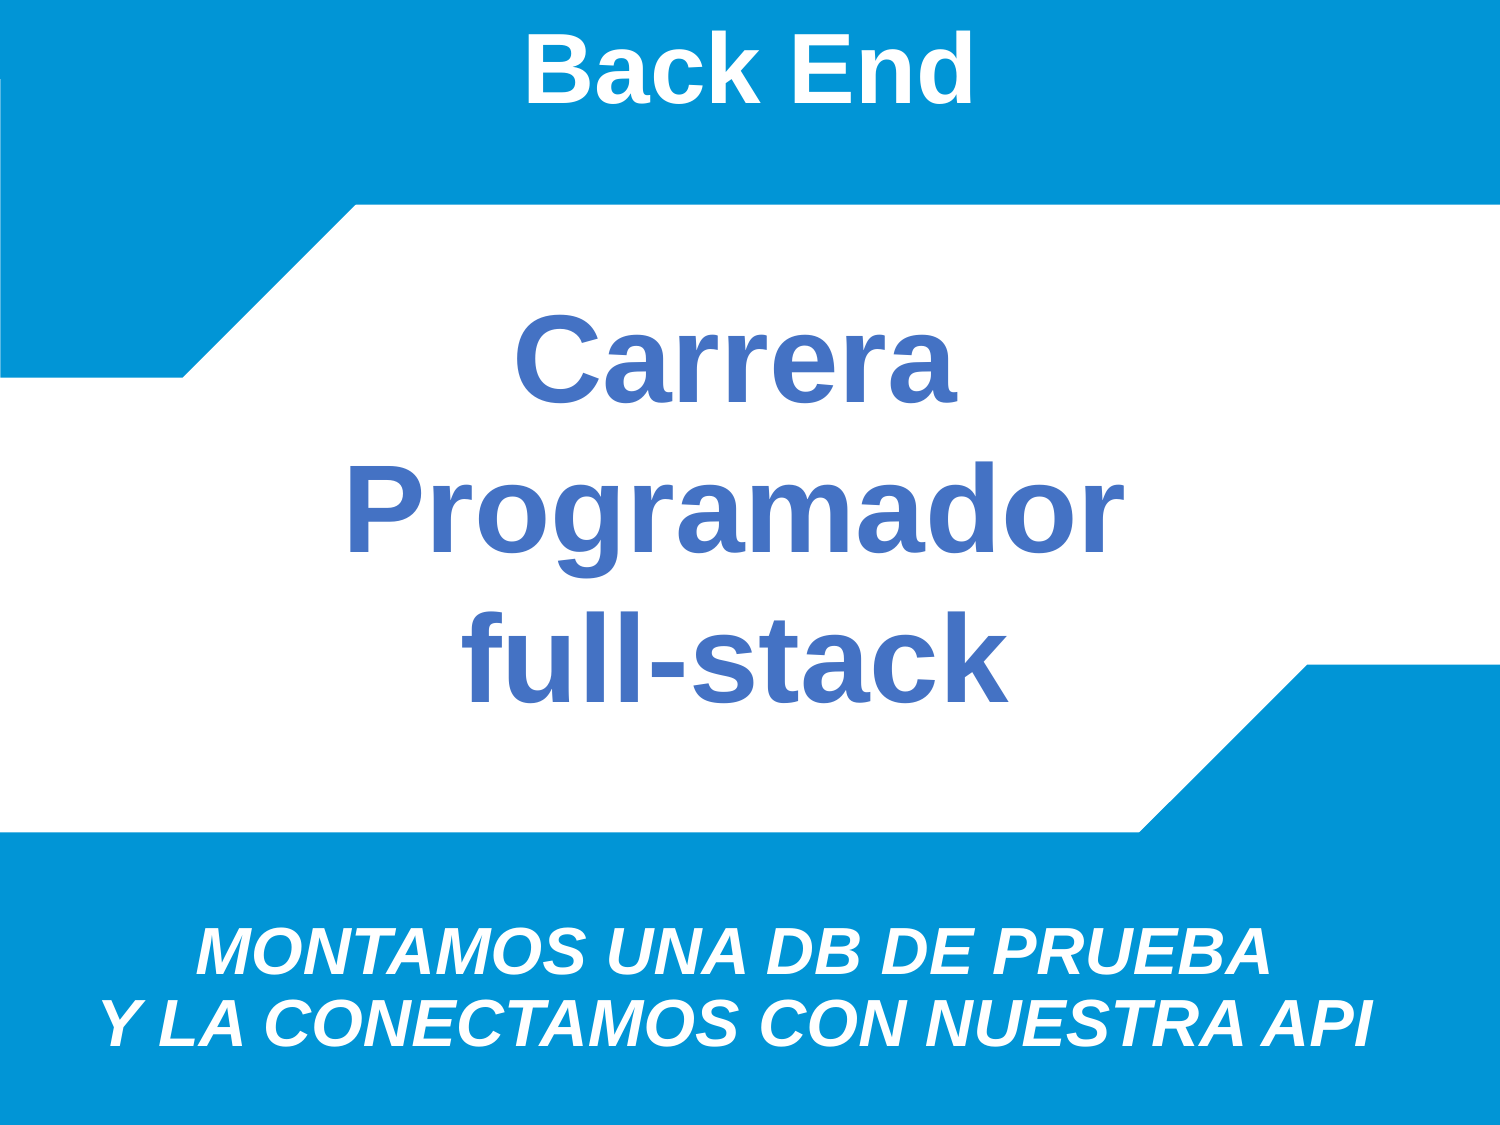

# Back End
MONTAMOS UNA DB DE PRUEBA
Y LA CONECTAMOS CON NUESTRA API